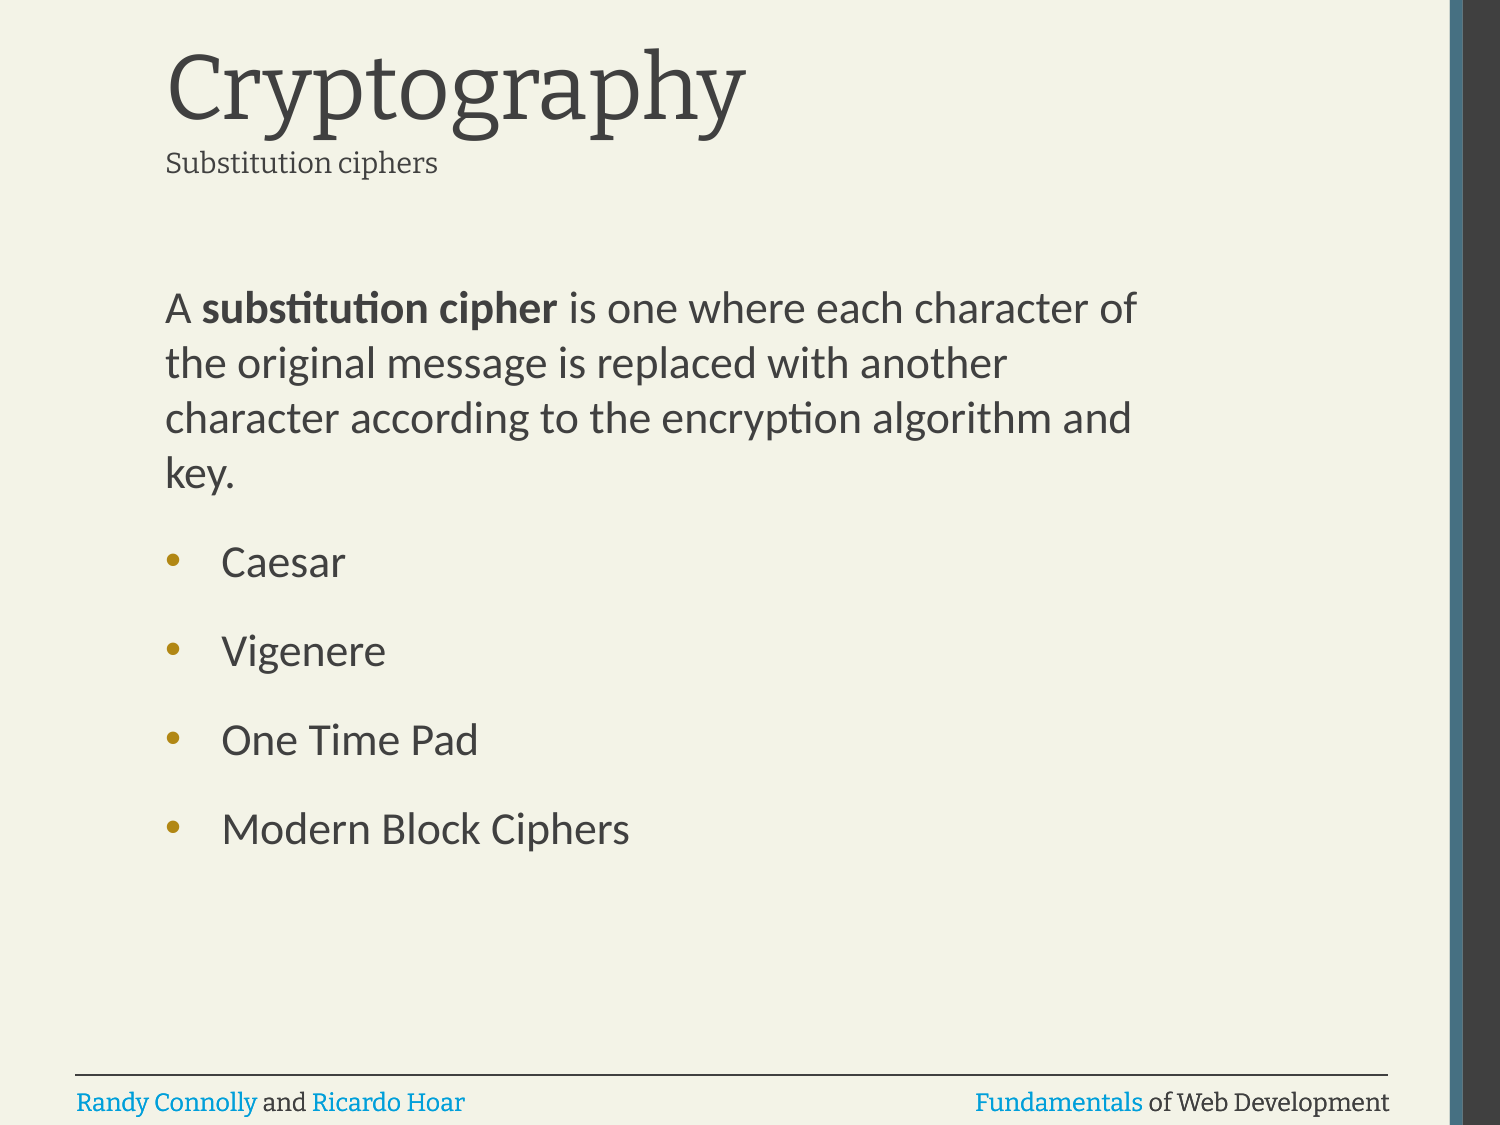

# Cryptography
Substitution ciphers
A substitution cipher is one where each character of the original message is replaced with another character according to the encryption algorithm and key.
Caesar
Vigenere
One Time Pad
Modern Block Ciphers